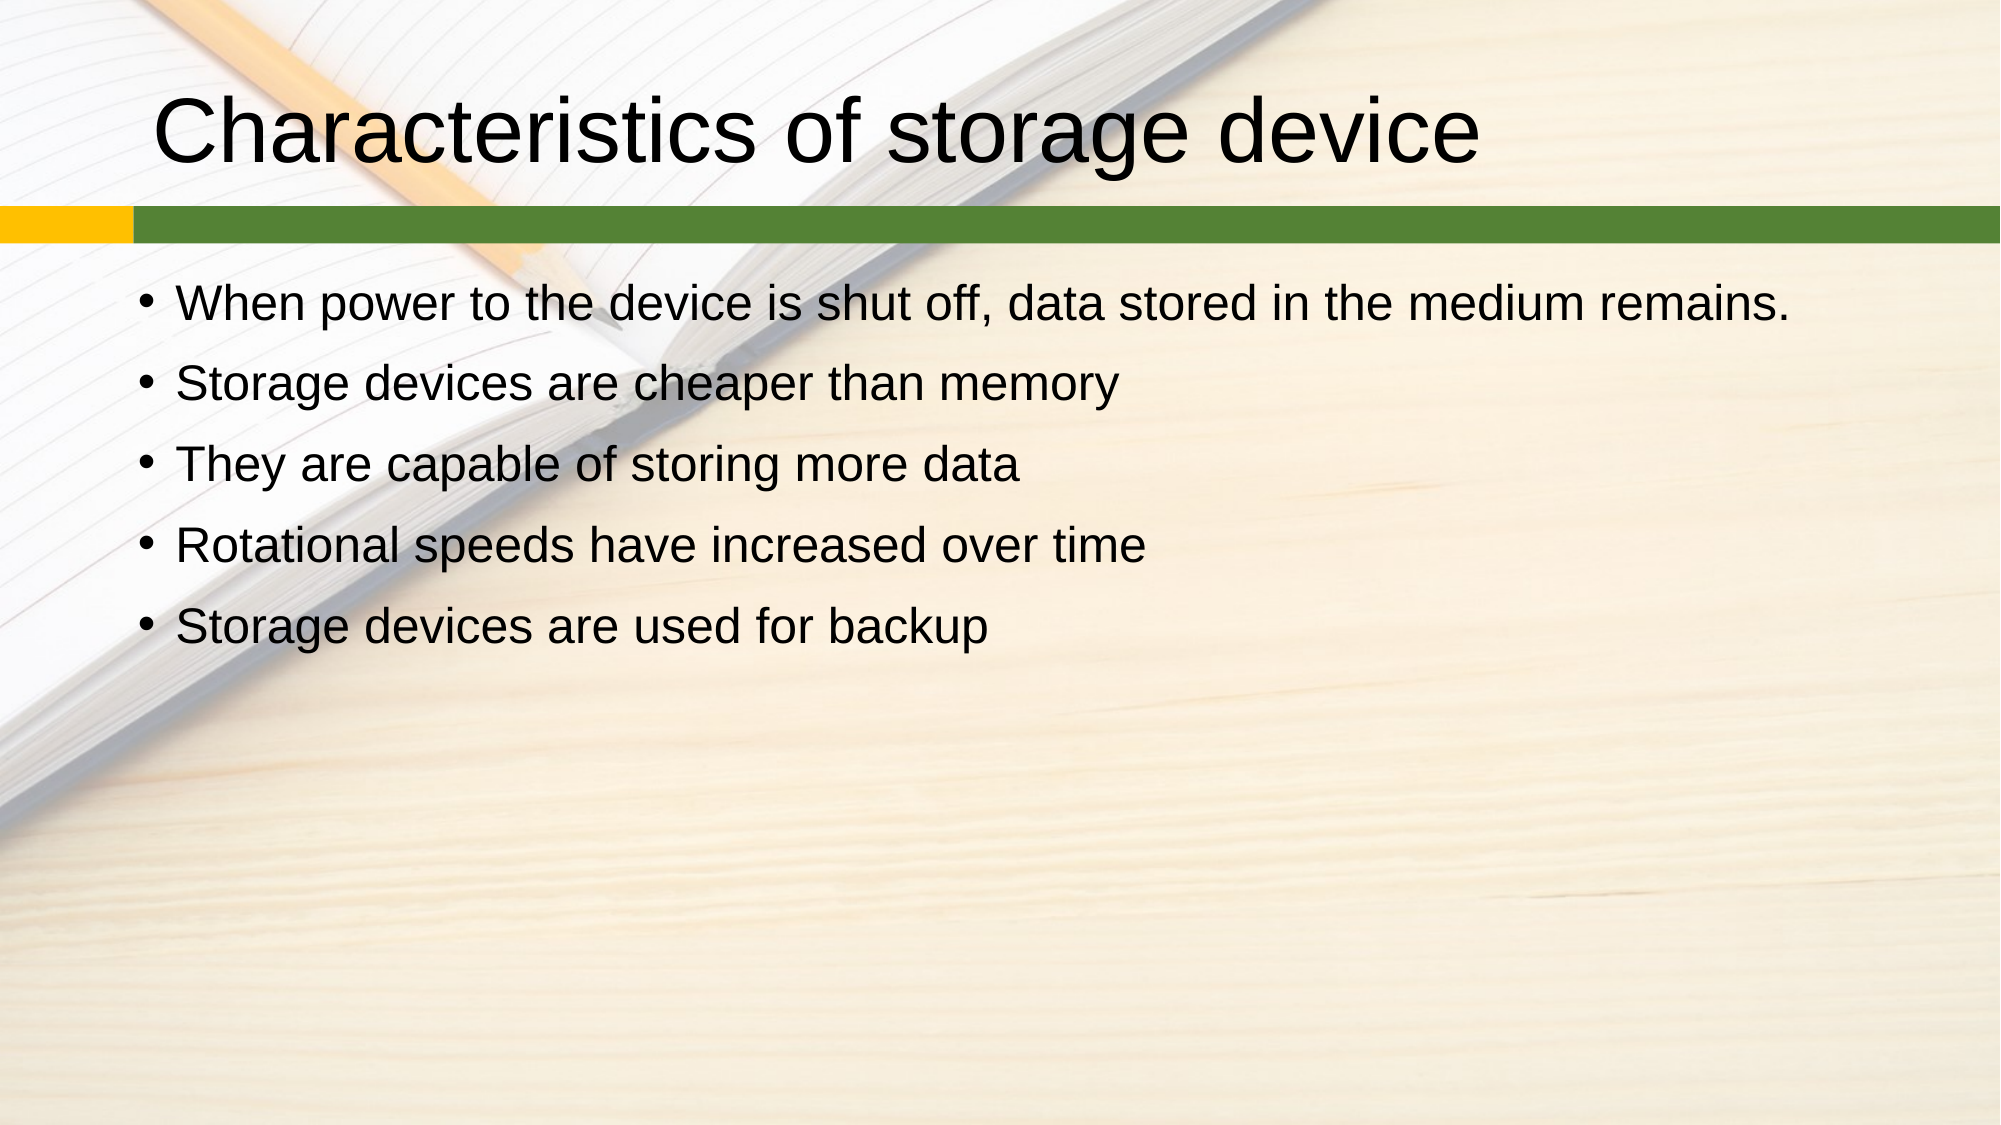

# Characteristics of storage device
When power to the device is shut off, data stored in the medium remains.
Storage devices are cheaper than memory
They are capable of storing more data
Rotational speeds have increased over time
Storage devices are used for backup